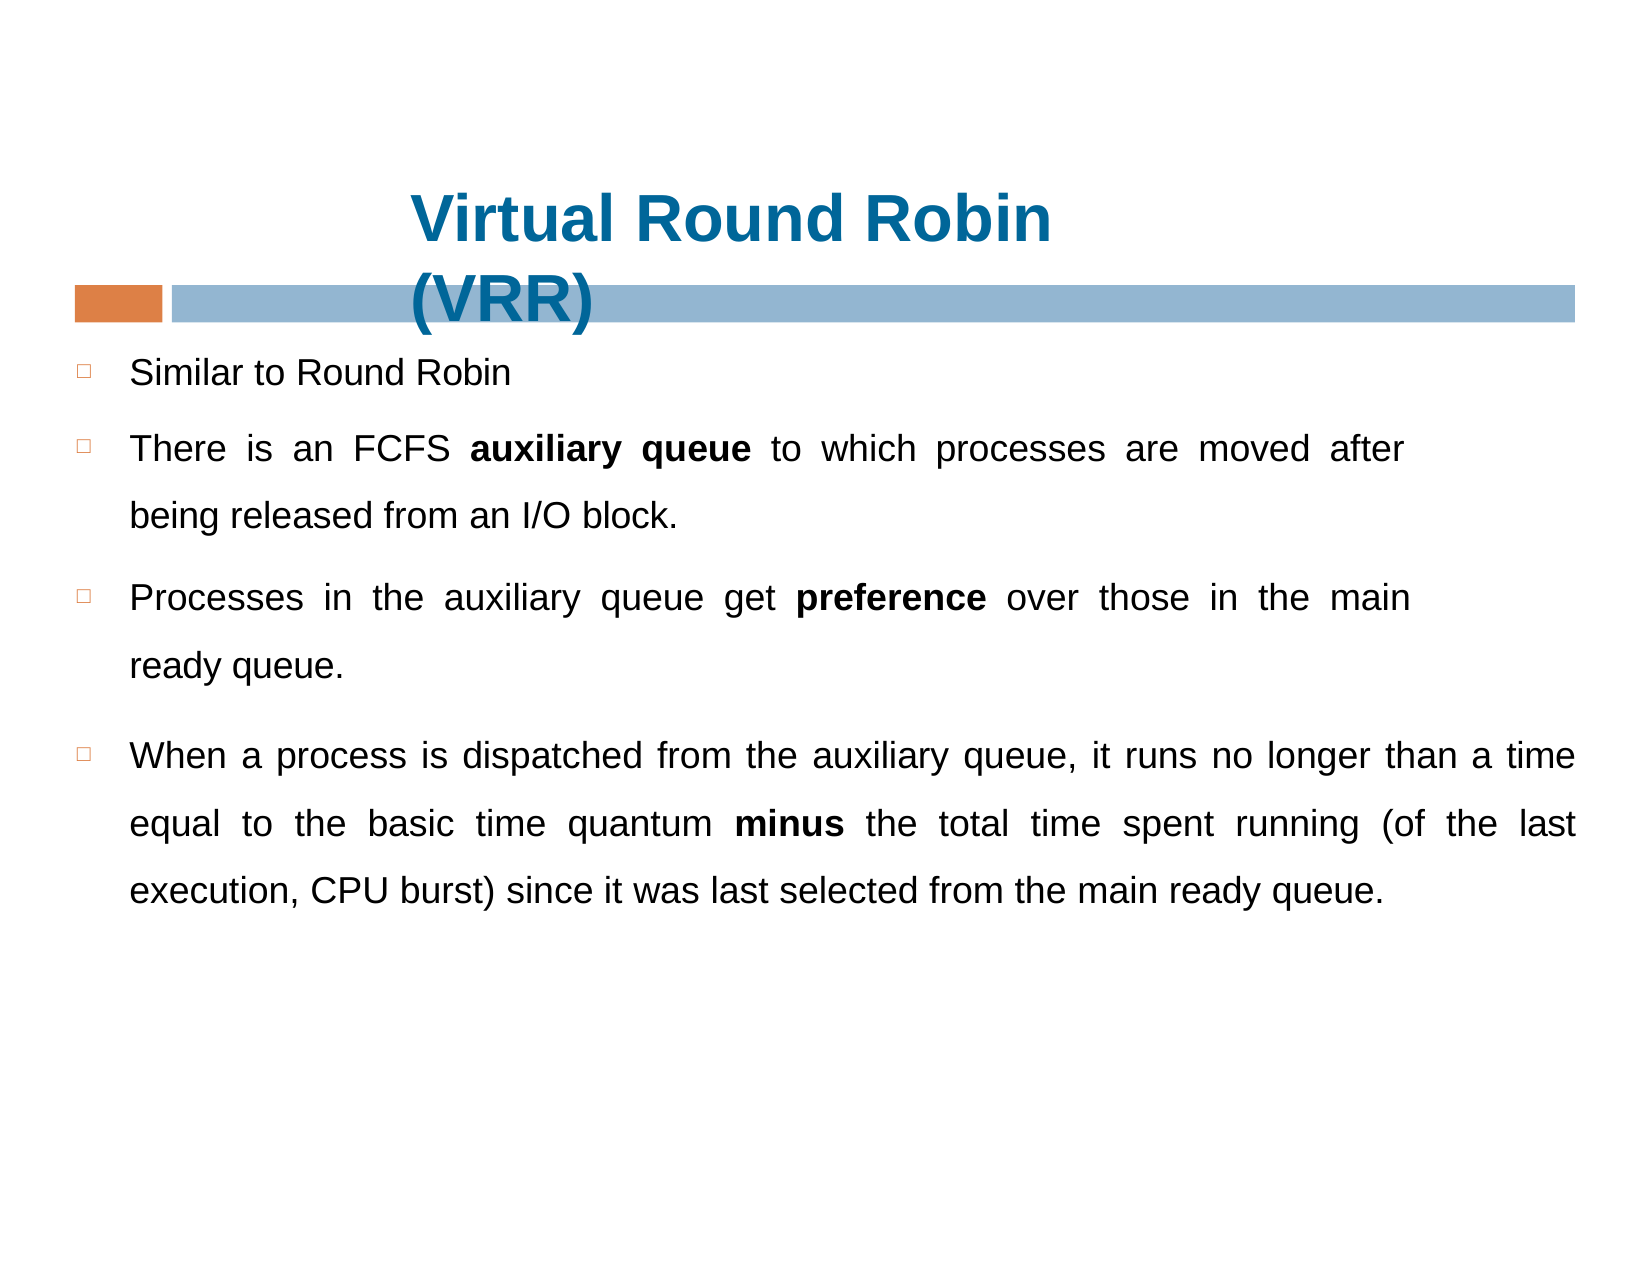

# Virtual Round Robin (VRR)

Similar to Round Robin
There is an FCFS auxiliary queue to which processes are moved after being released from an I/O block.
Processes in the auxiliary queue get preference over those in the main ready queue.
When a process is dispatched from the auxiliary queue, it runs no longer than a time equal to the basic time quantum minus the total time spent running (of the last execution, CPU burst) since it was last selected from the main ready queue.